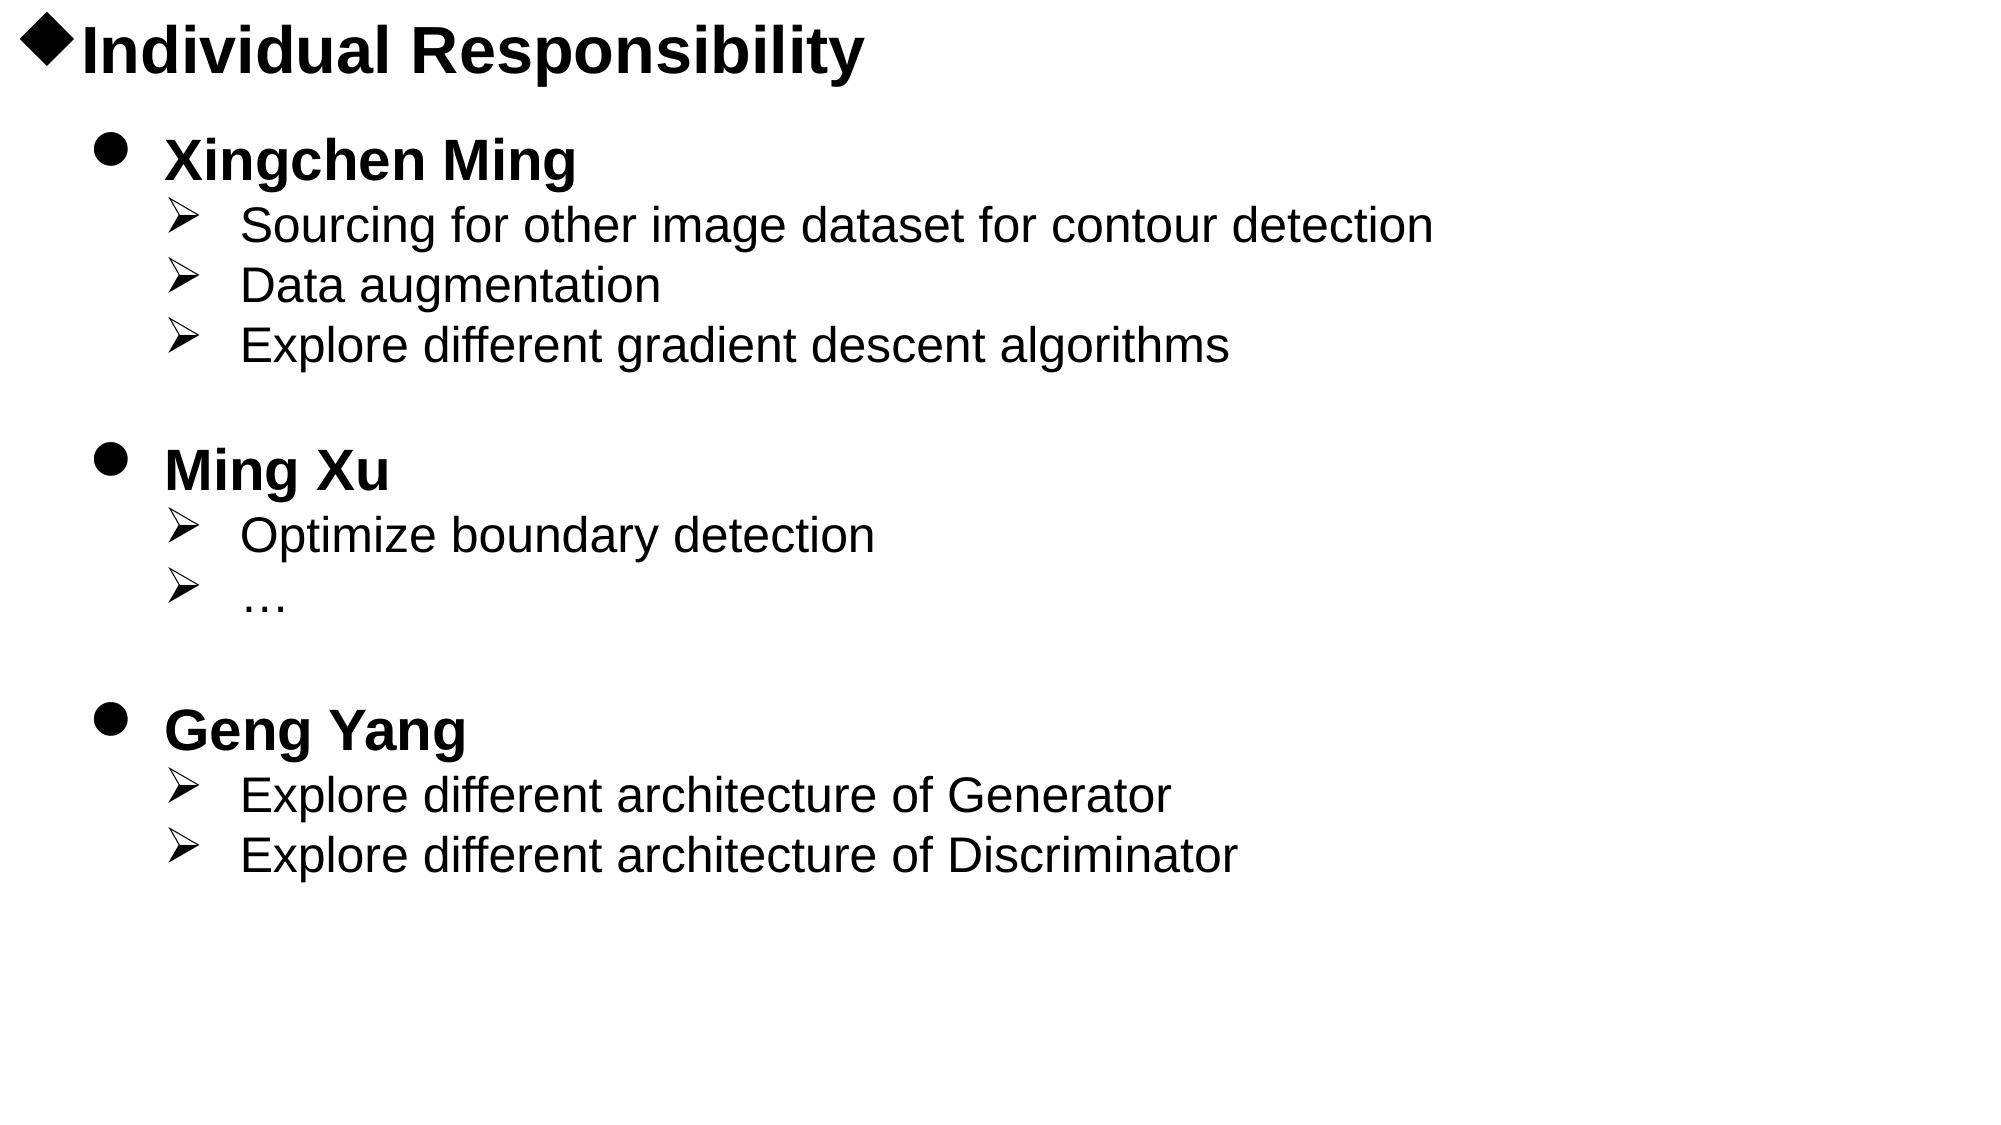

Individual Responsibility
Xingchen Ming
Sourcing for other image dataset for contour detection
Data augmentation
Explore different gradient descent algorithms

Ming Xu
Optimize boundary detection
…

Geng Yang
Explore different architecture of Generator
Explore different architecture of Discriminator